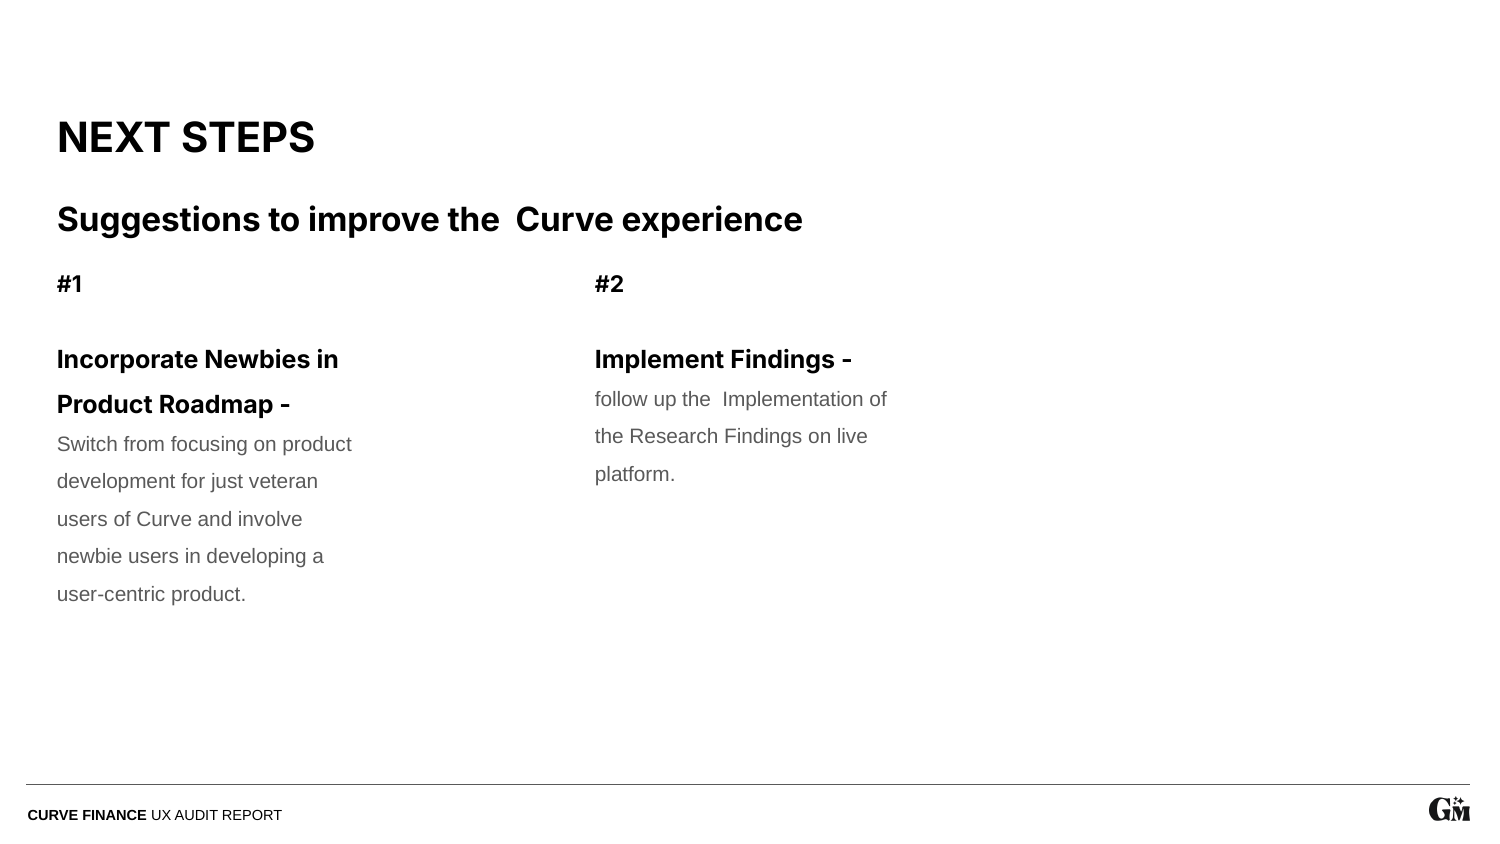

NEXT STEPS
Suggestions to improve the  Curve experience
#1

Incorporate Newbies in Product Roadmap -
Switch from focusing on product development for just veteran users of Curve and involve newbie users in developing a user-centric product.
#2

Implement Findings -
follow up the  Implementation of the Research Findings on live platform.